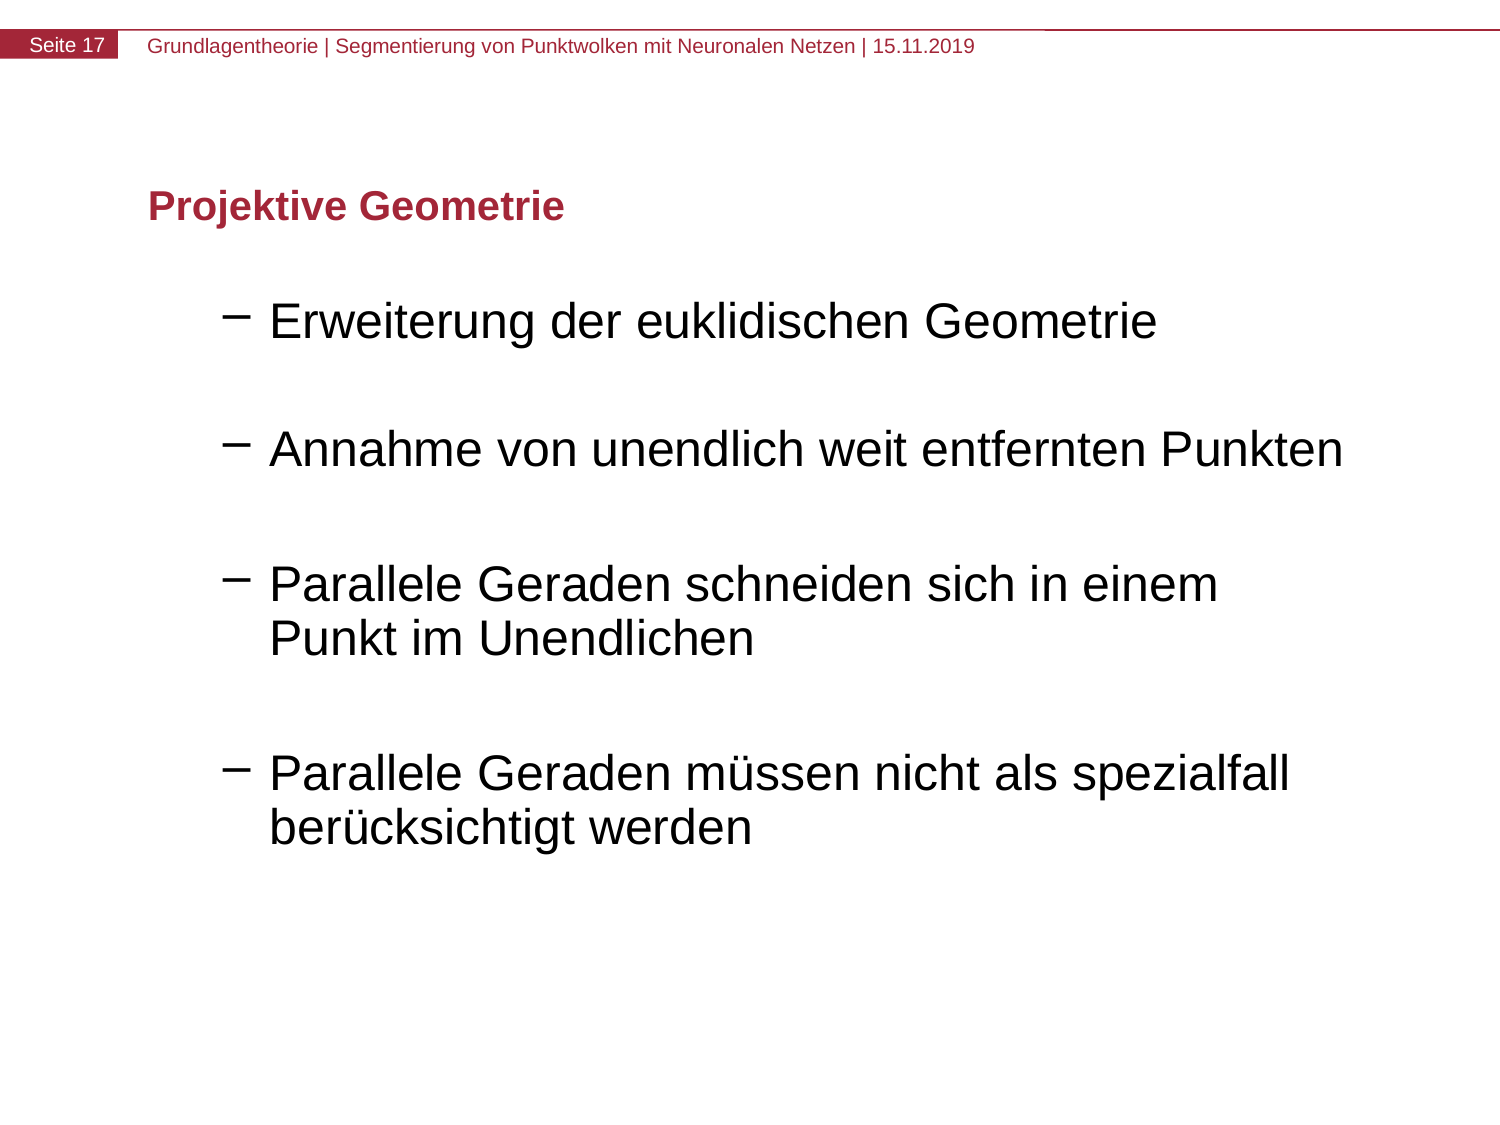

# Projektive Geometrie
Erweiterung der euklidischen Geometrie

Annahme von unendlich weit entfernten Punkten

Parallele Geraden schneiden sich in einem Punkt im Unendlichen

Parallele Geraden müssen nicht als spezialfall berücksichtigt werden